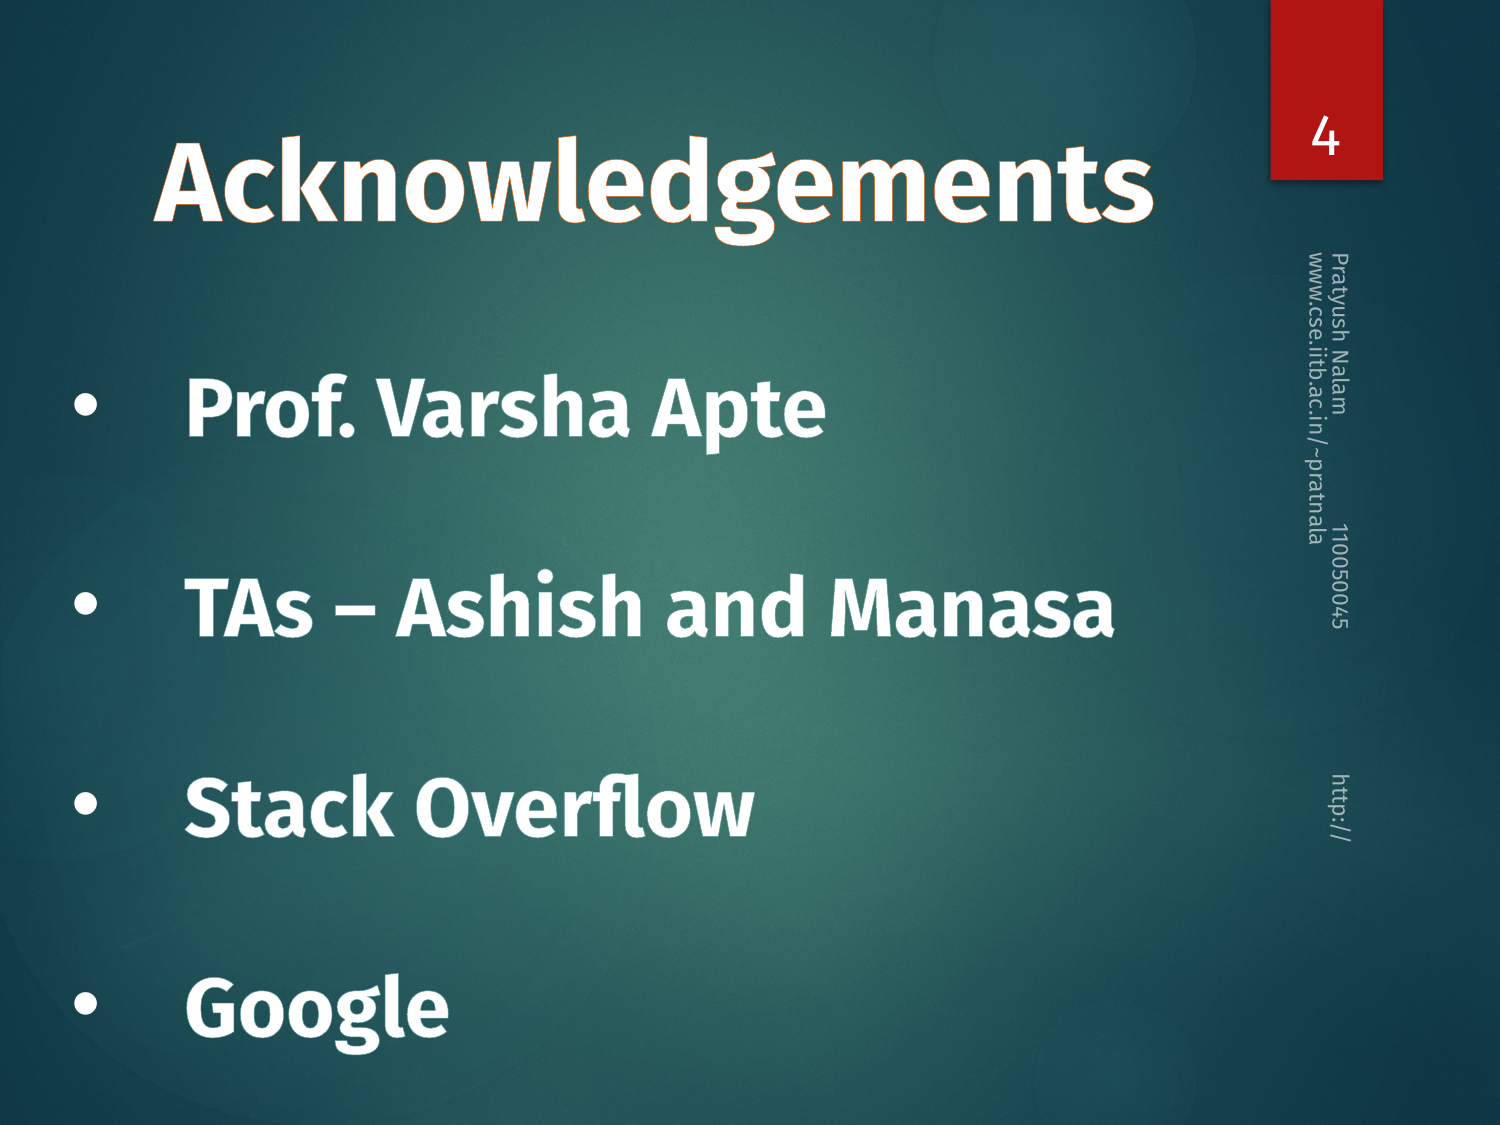

4
Acknowledgements
Prof. Varsha Apte

TAs – Ashish and Manasa

Stack Overflow

Google
Pratyush Nalam                  110050045                        http://www.cse.iitb.ac.in/~pratnala